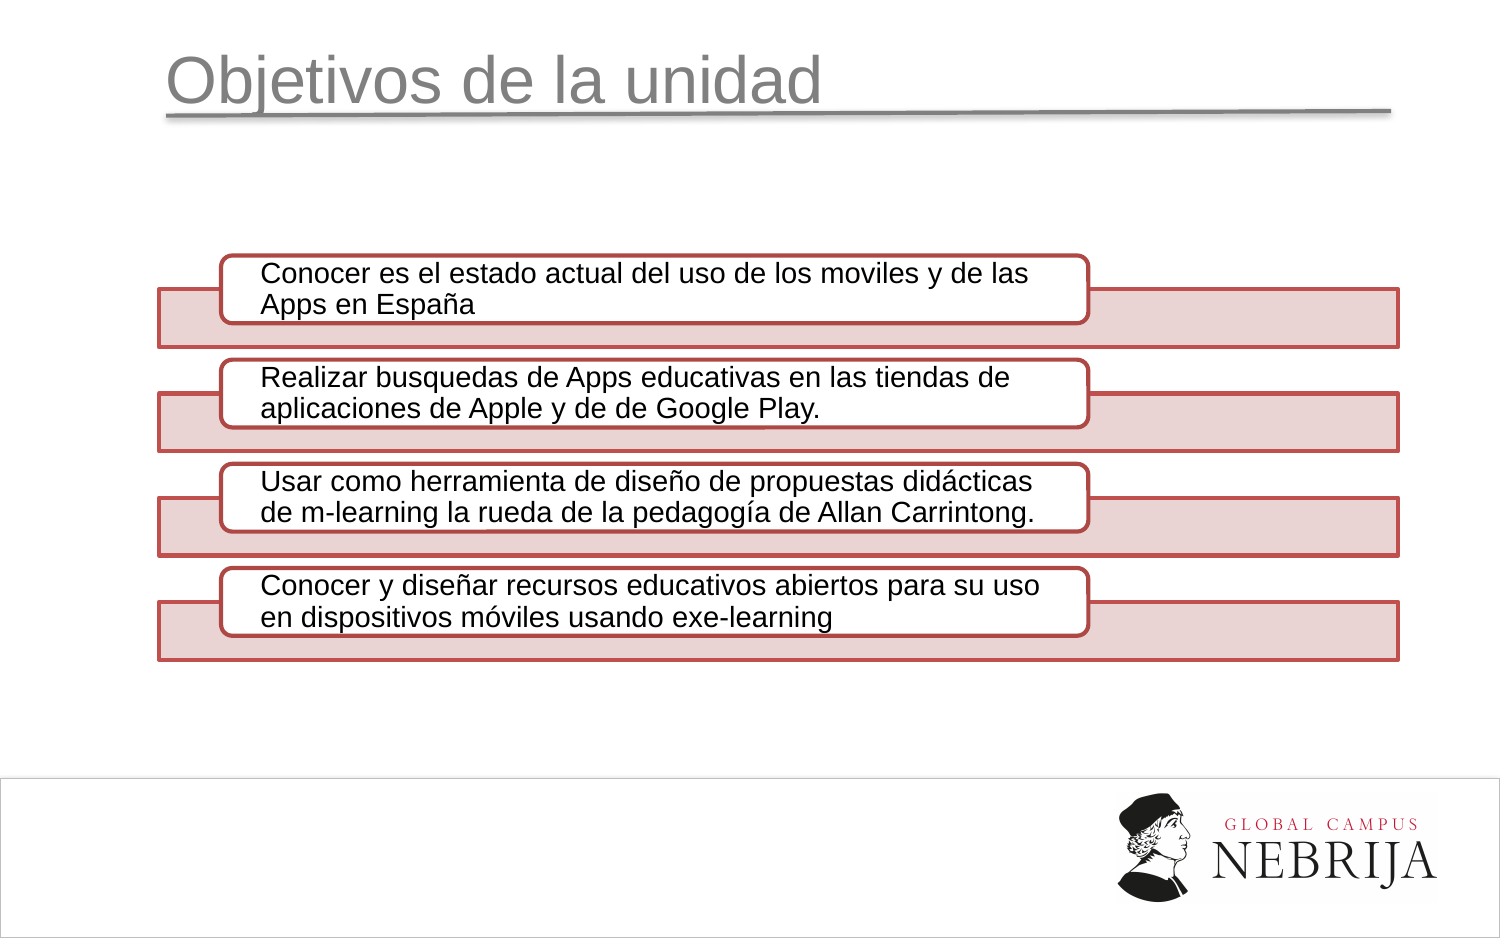

Objetivos de la unidad
Conocer es el estado actual del uso de los moviles y de las Apps en España
Realizar busquedas de Apps educativas en las tiendas de aplicaciones de Apple y de de Google Play.
Usar como herramienta de diseño de propuestas didácticas de m-learning la rueda de la pedagogía de Allan Carrintong.
Conocer y diseñar recursos educativos abiertos para su uso en dispositivos móviles usando exe-learning